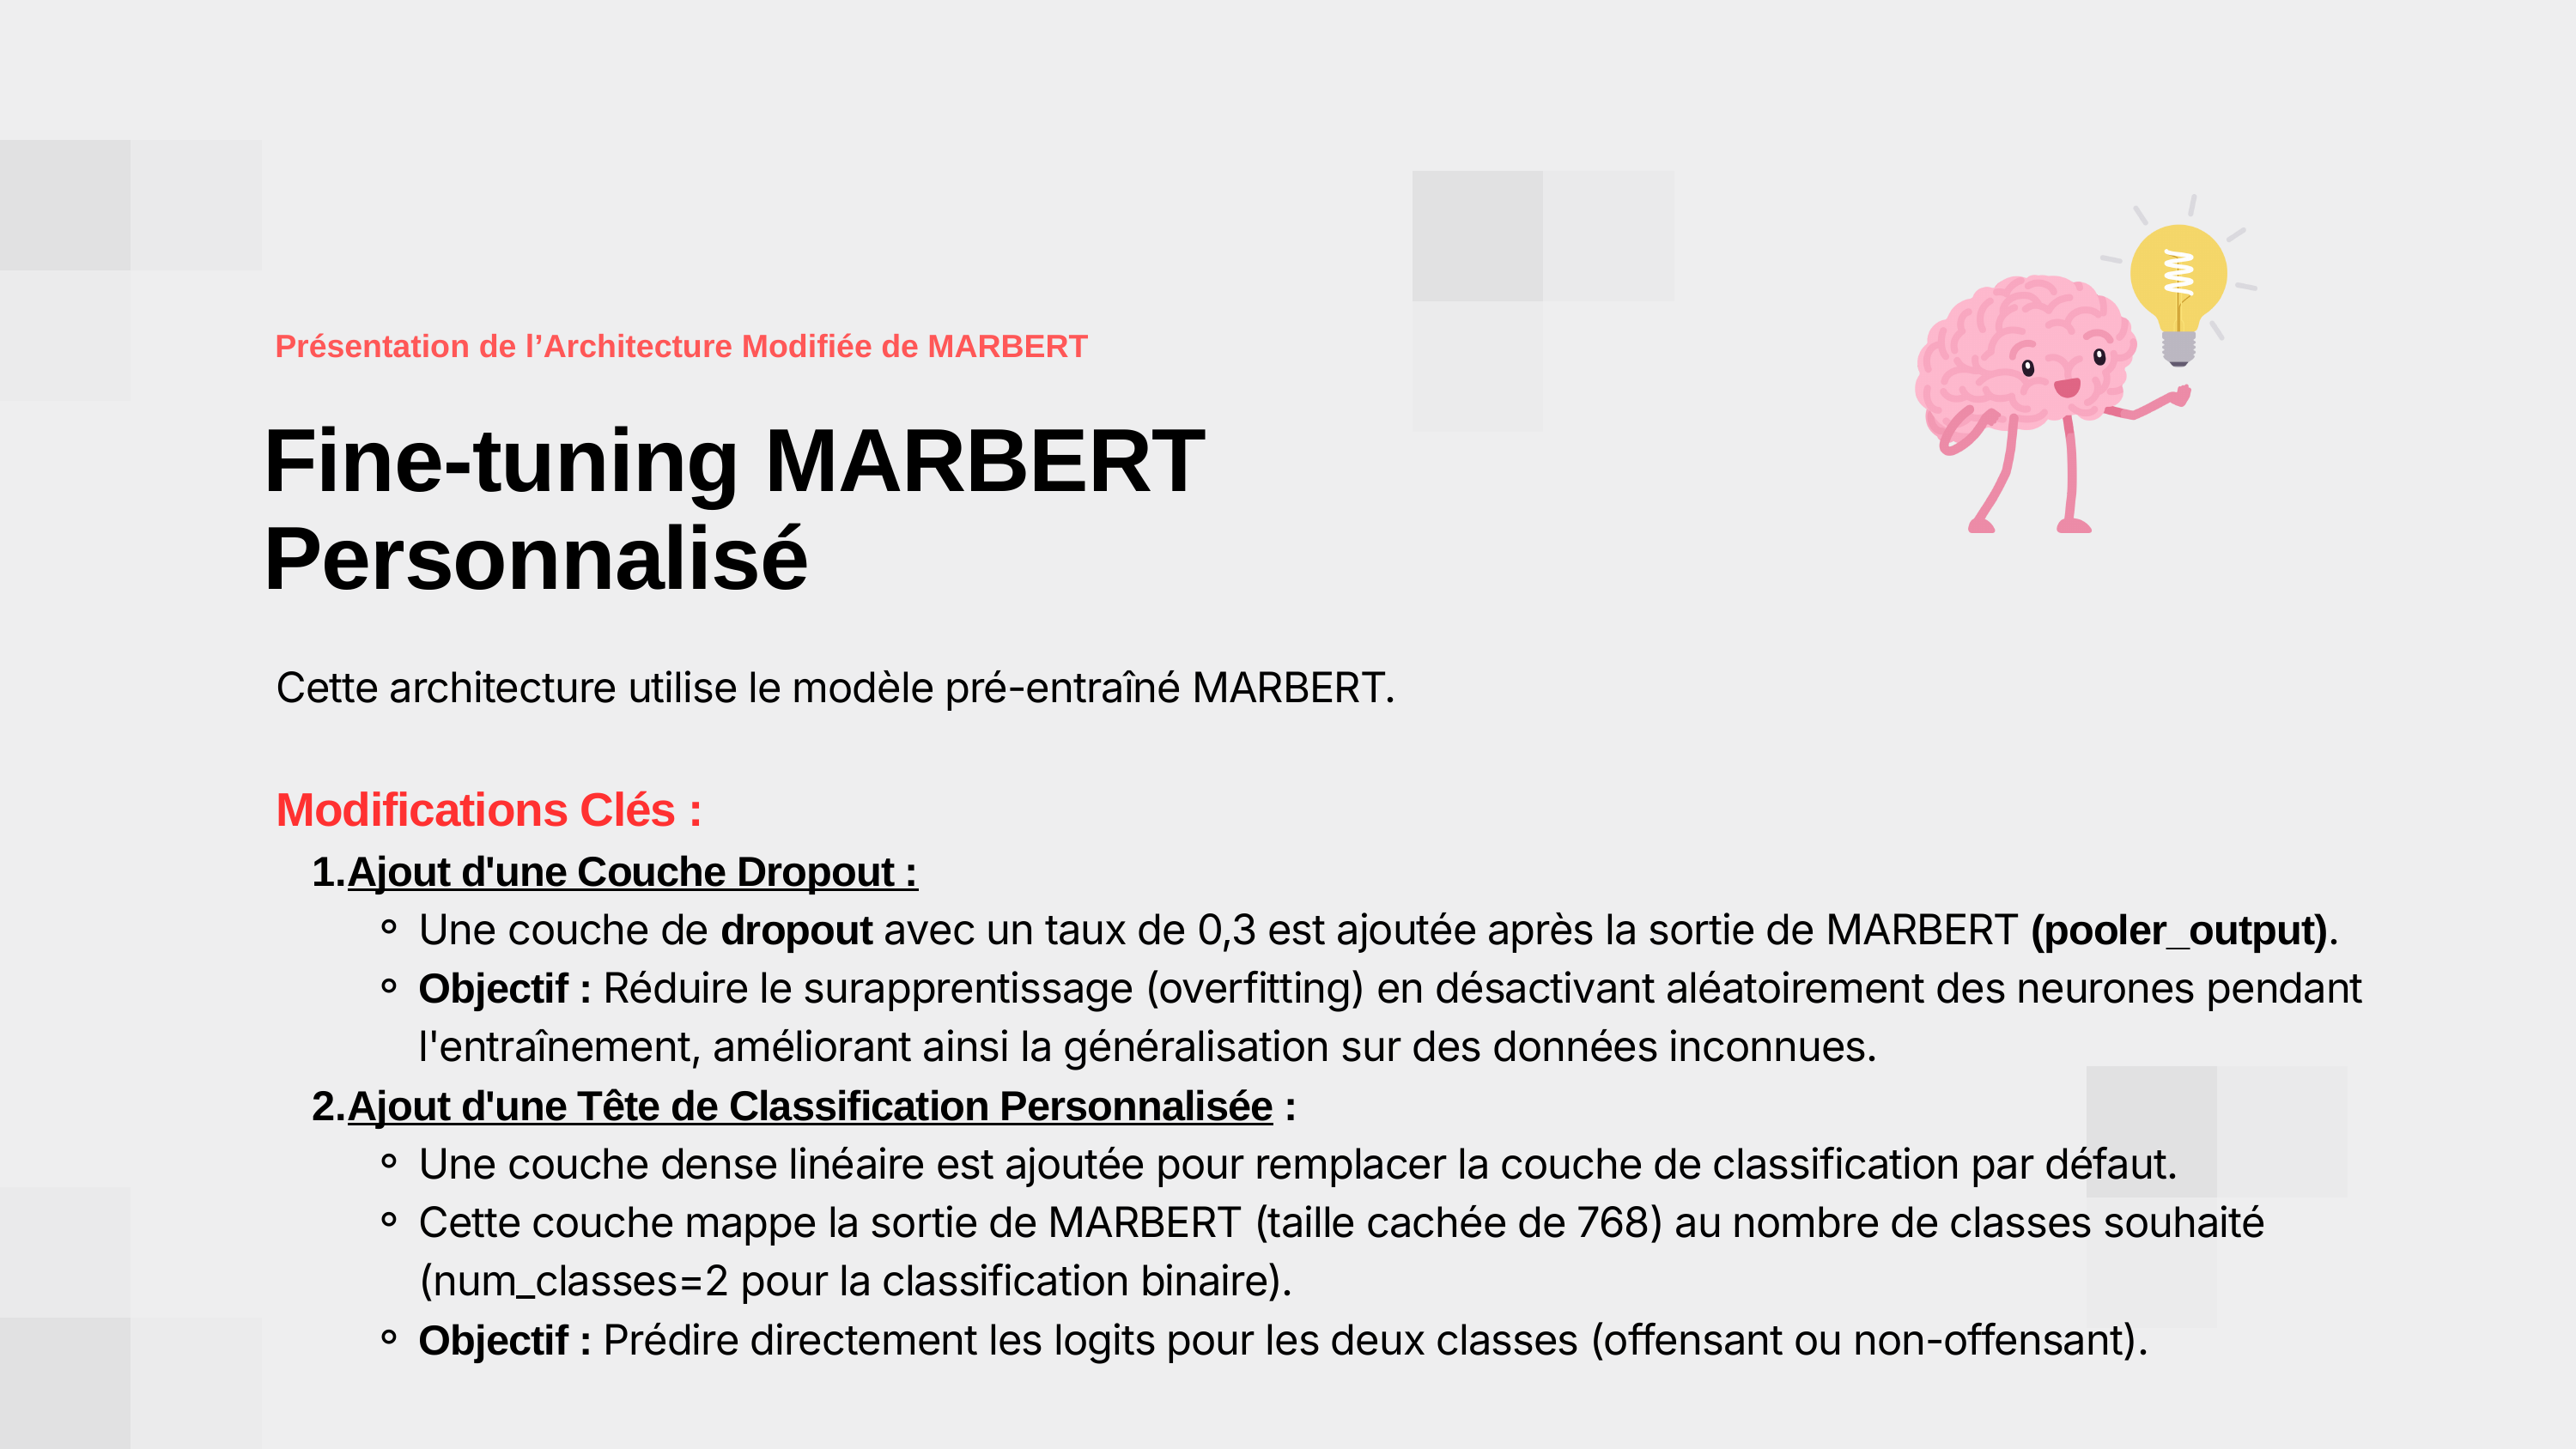

Présentation de l’Architecture Modifiée de MARBERT
Fine-tuning MARBERT
Personnalisé
Cette architecture utilise le modèle pré-entraîné MARBERT.

Modifications Clés :
Ajout d'une Couche Dropout :
Une couche de dropout avec un taux de 0,3 est ajoutée après la sortie de MARBERT (pooler_output).
Objectif : Réduire le surapprentissage (overfitting) en désactivant aléatoirement des neurones pendant l'entraînement, améliorant ainsi la généralisation sur des données inconnues.
Ajout d'une Tête de Classification Personnalisée :
Une couche dense linéaire est ajoutée pour remplacer la couche de classification par défaut.
Cette couche mappe la sortie de MARBERT (taille cachée de 768) au nombre de classes souhaité (num_classes=2 pour la classification binaire).
Objectif : Prédire directement les logits pour les deux classes (offensant ou non-offensant).